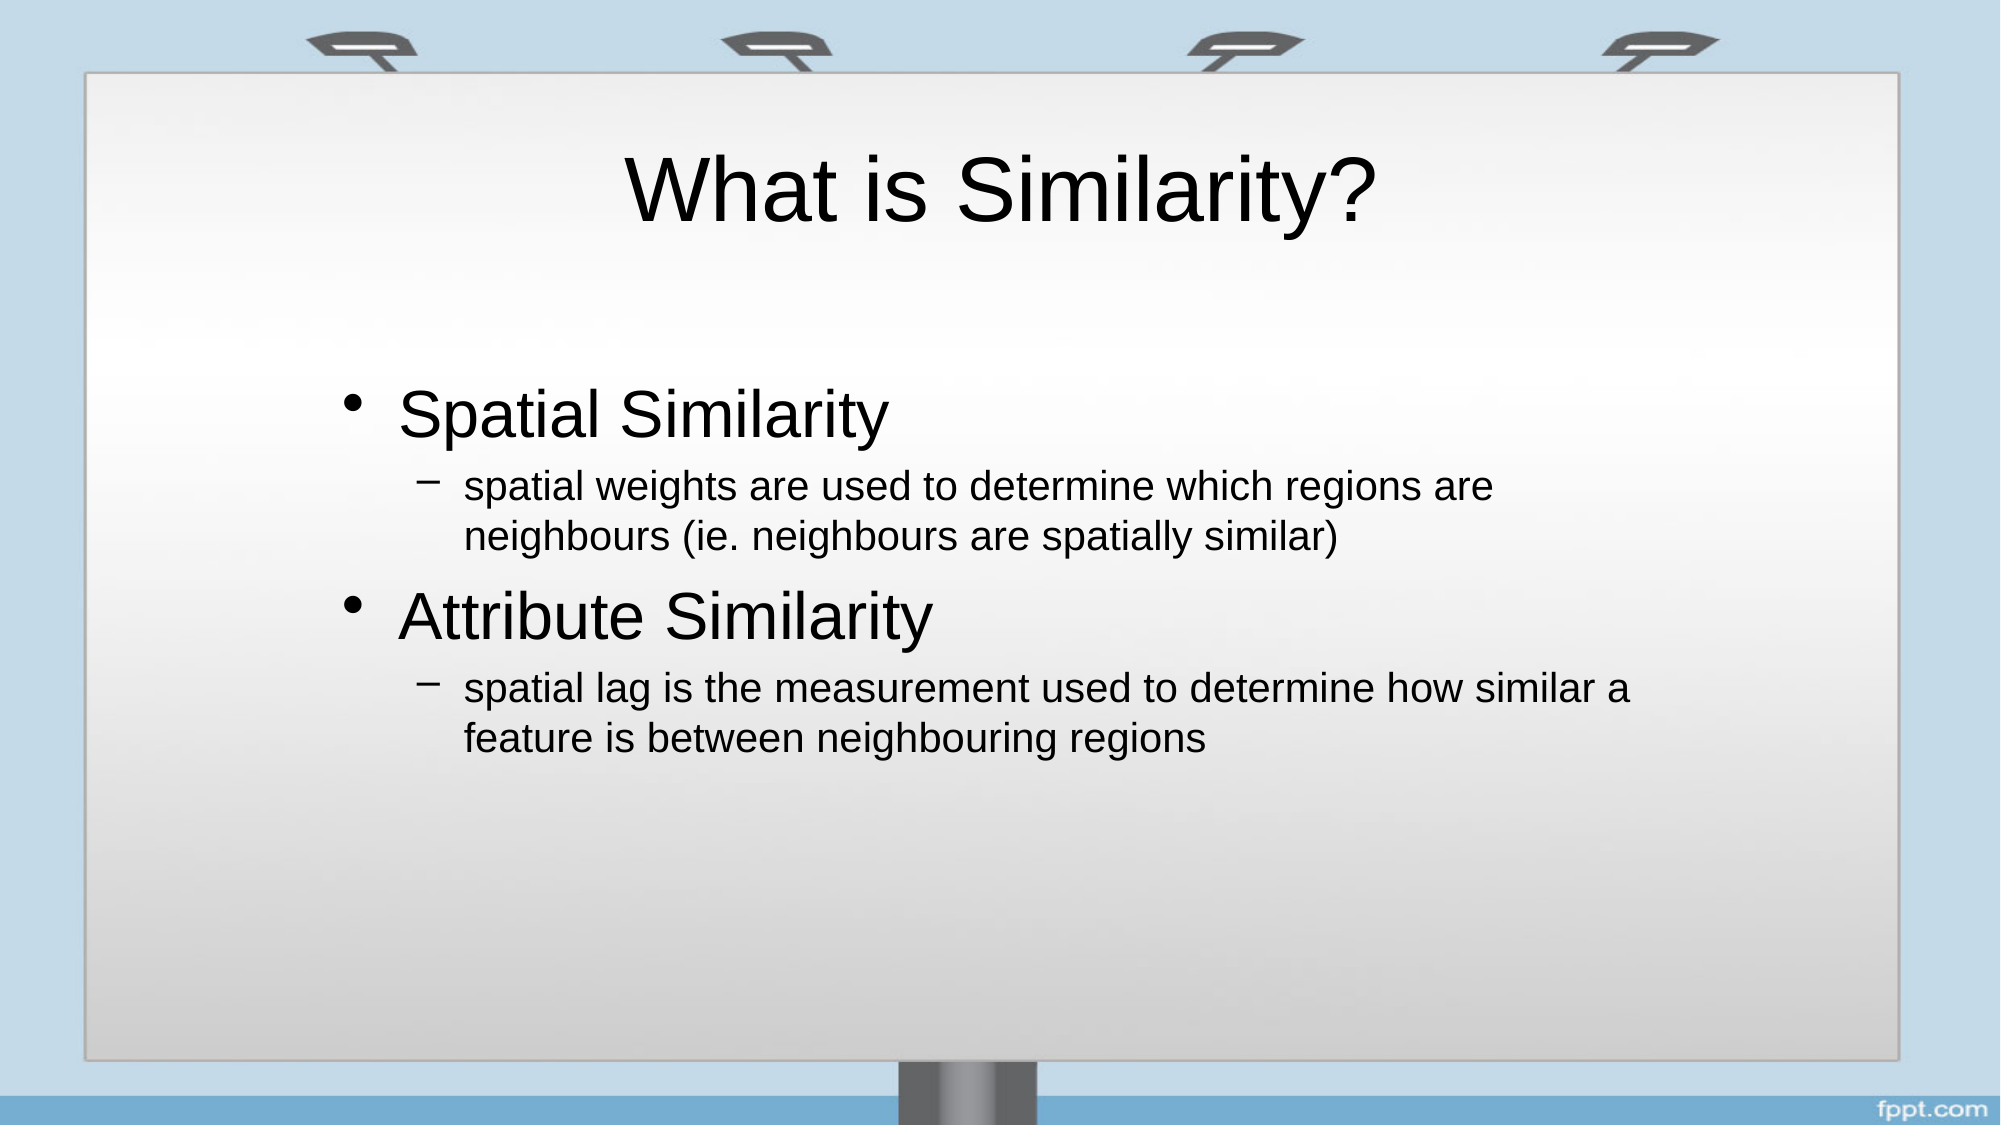

# What is Similarity?
Spatial Similarity
spatial weights are used to determine which regions are neighbours (ie. neighbours are spatially similar)
Attribute Similarity
spatial lag is the measurement used to determine how similar a feature is between neighbouring regions